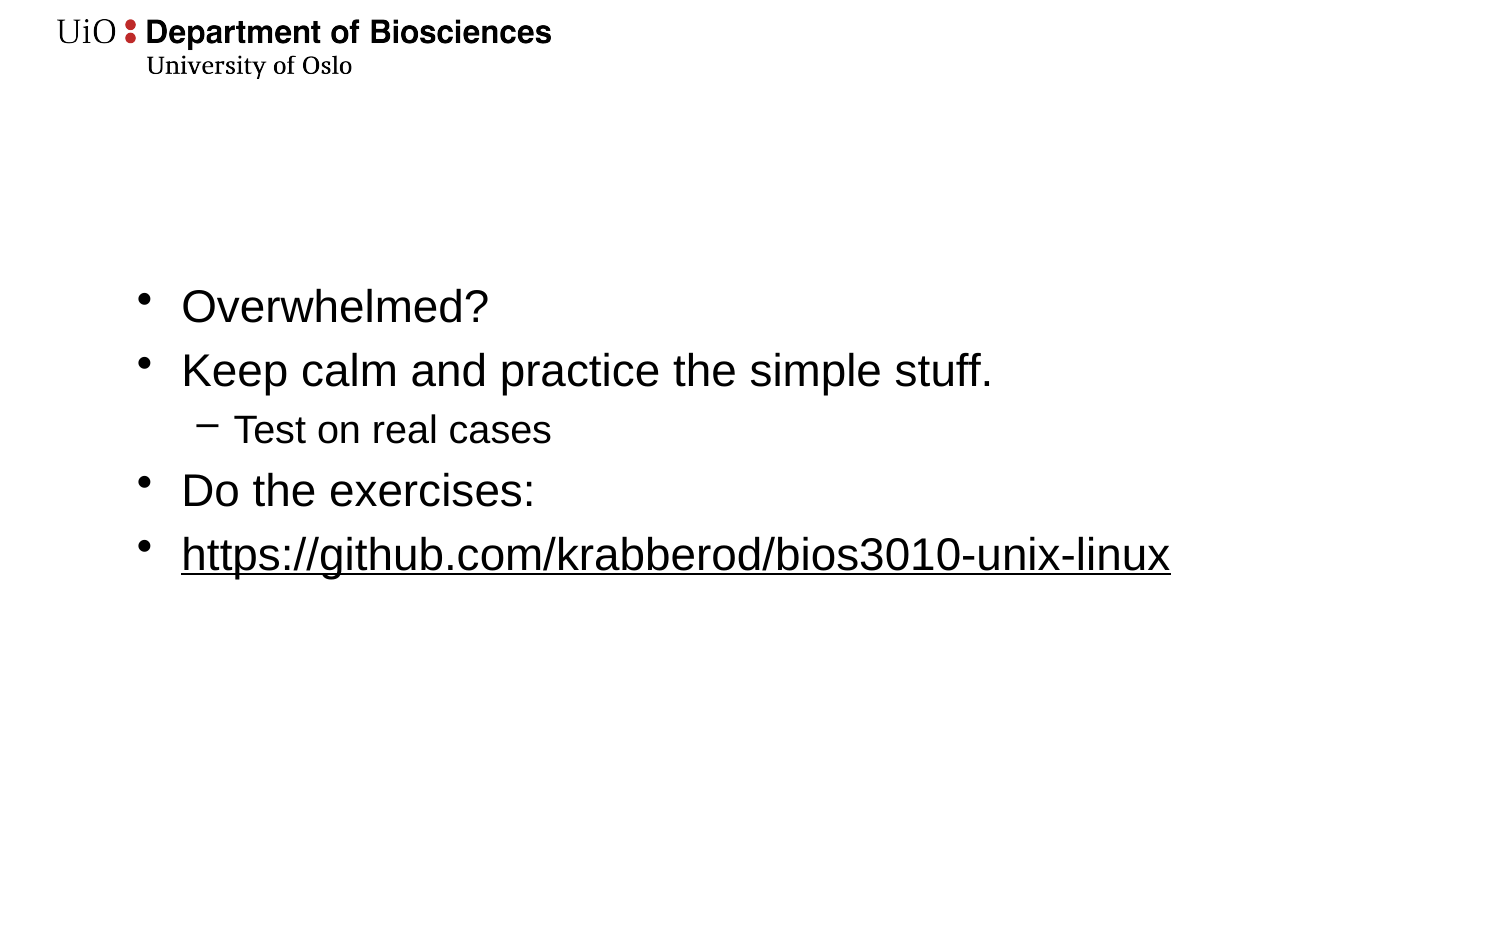

#
Overwhelmed?
Keep calm and practice the simple stuff.
Test on real cases
Do the exercises:
https://github.com/krabberod/bios3010-unix-linux